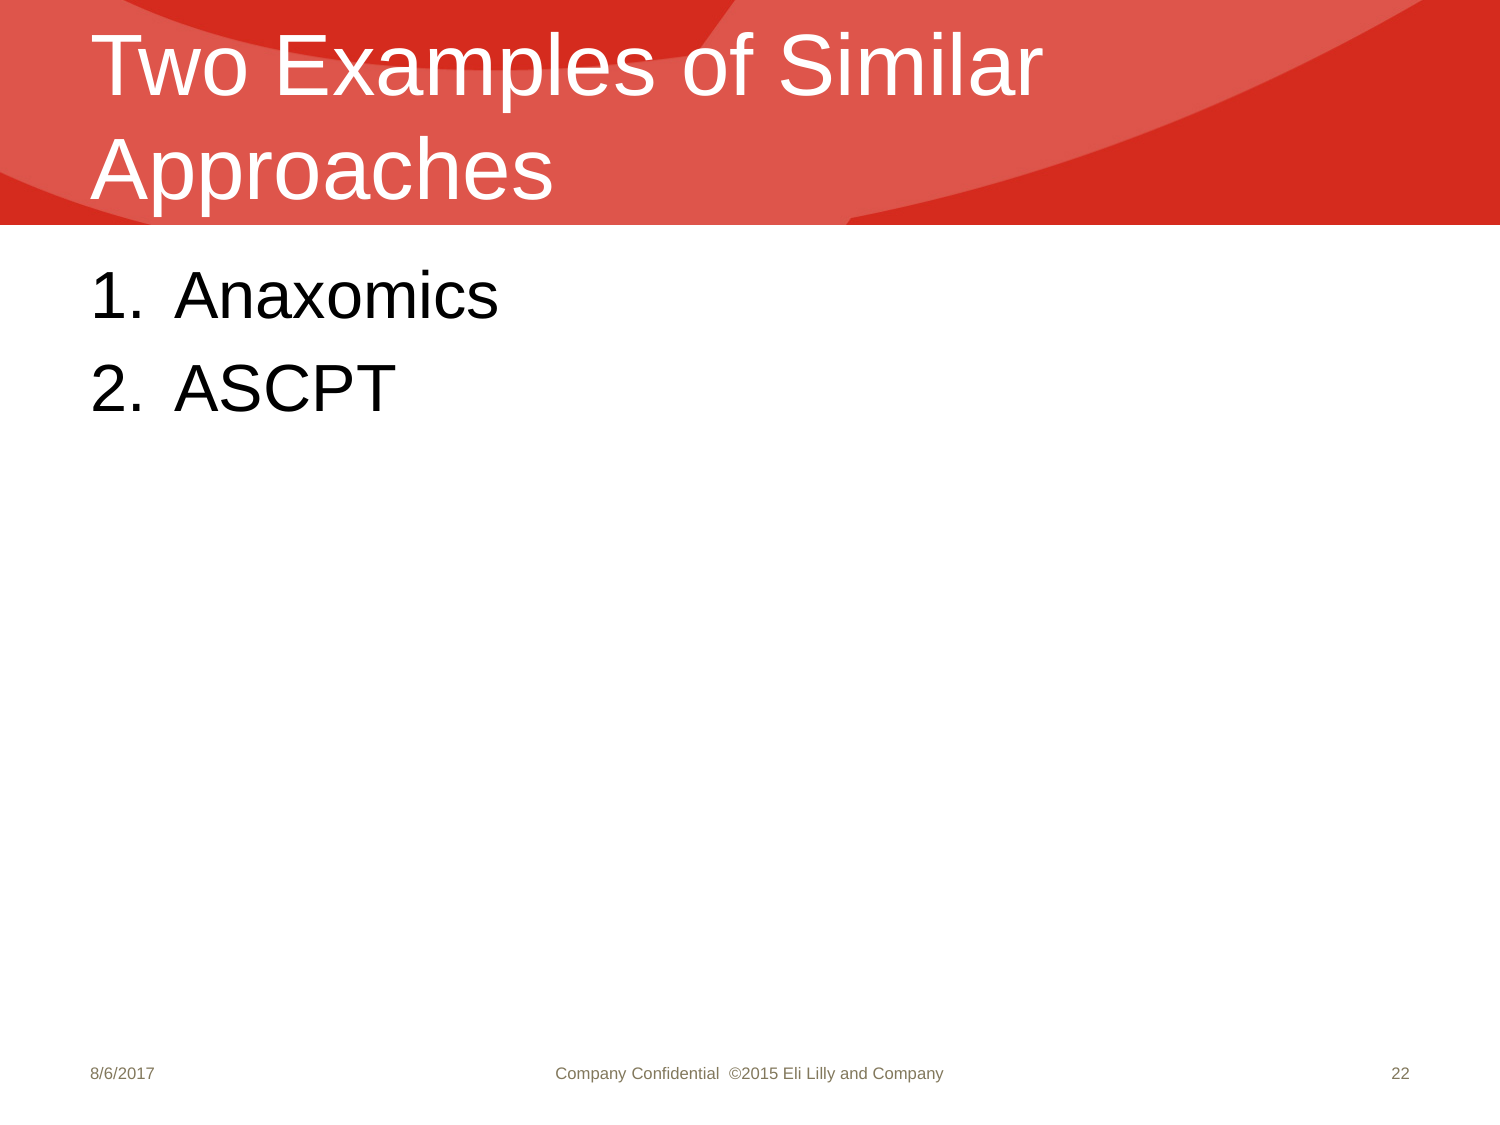

# Two Examples of Similar Approaches
Anaxomics
ASCPT
8/6/2017
Company Confidential  ©2015 Eli Lilly and Company
22